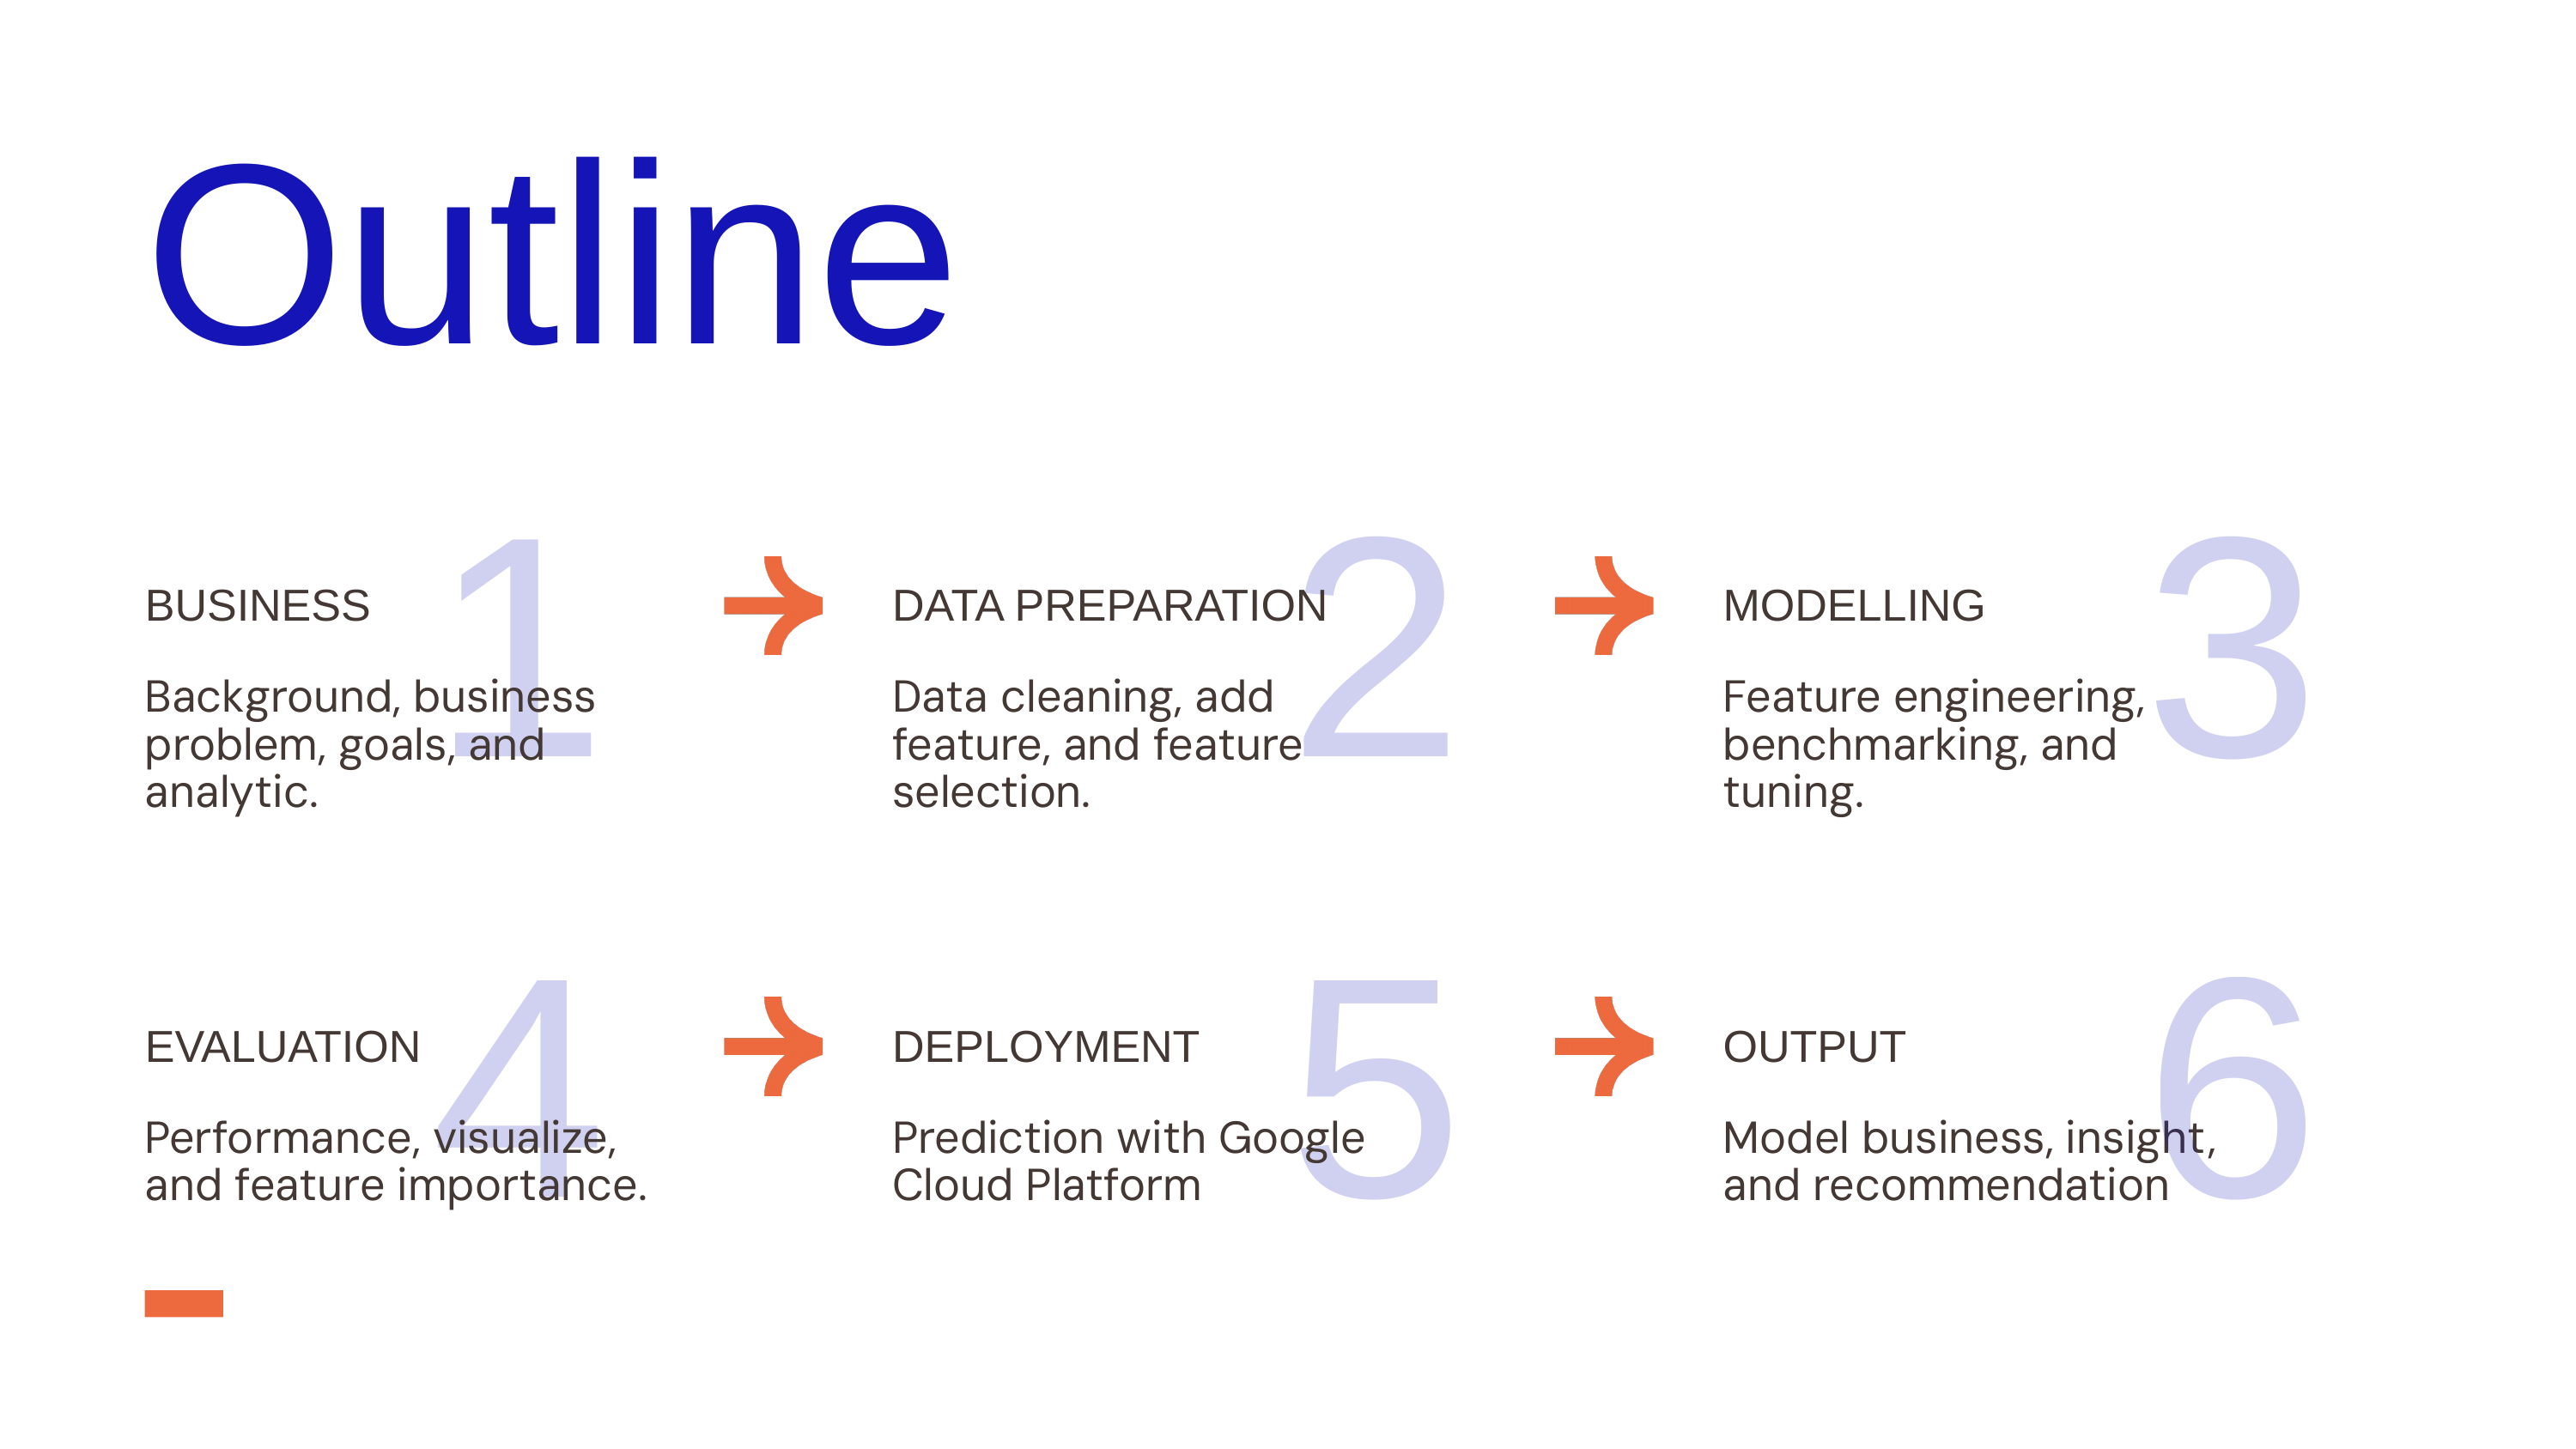

Outline
1
2
3

BUSINESS
DATA PREPARATION
MODELLING
Background, business problem, goals, and analytic.
Data cleaning, add feature, and feature selection.
Feature engineering, benchmarking, and tuning.
4
5
6

EVALUATION
DEPLOYMENT
OUTPUT
Performance, visualize, and feature importance.
Prediction with Google Cloud Platform
Model business, insight, and recommendation